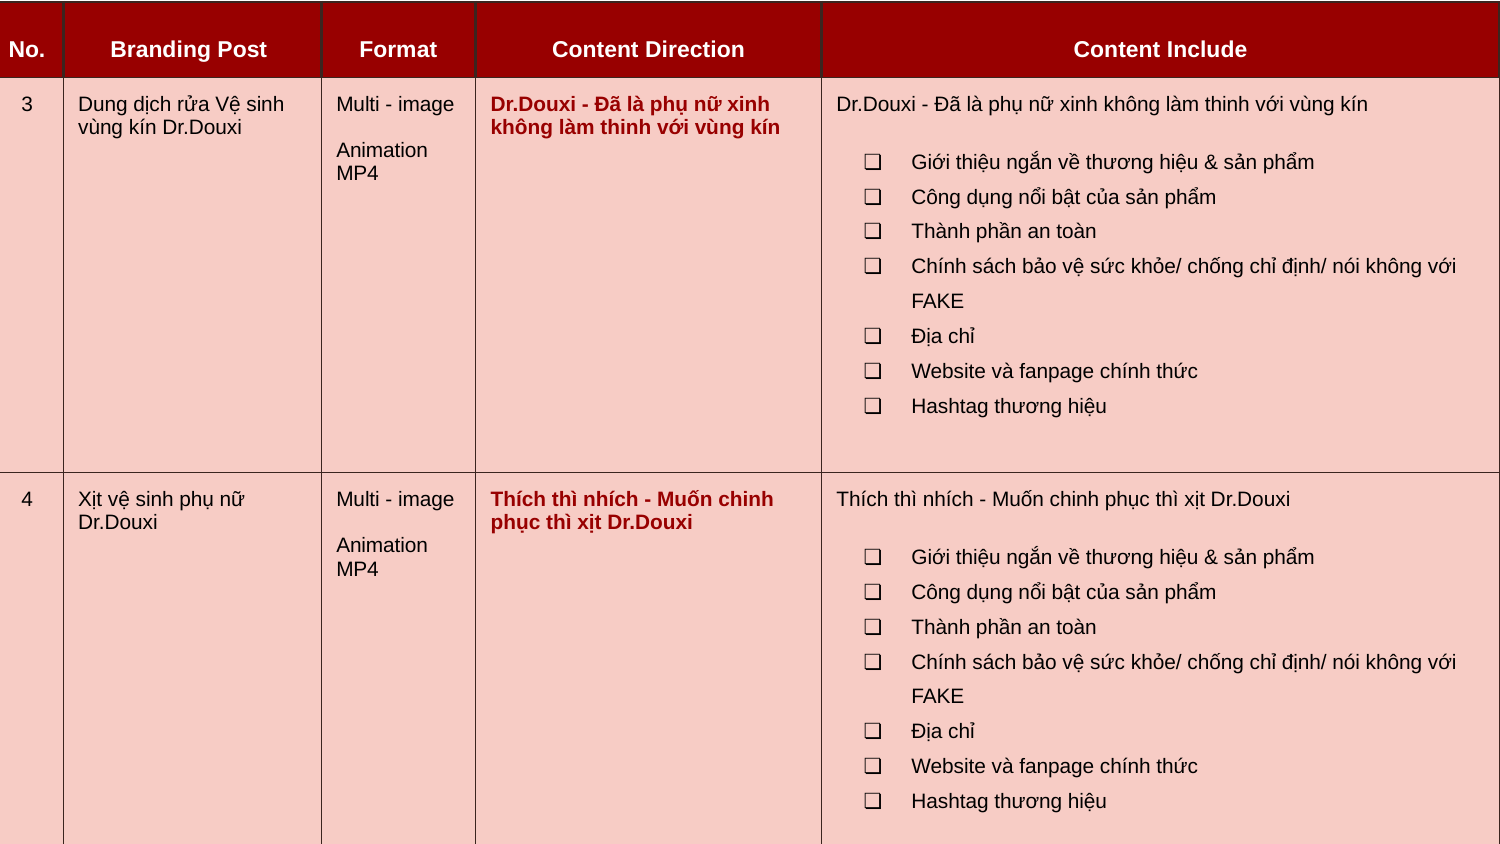

| No. | Branding Post | Format | Content Direction | Content Include |
| --- | --- | --- | --- | --- |
| 3 | Dung dịch rửa Vệ sinh vùng kín Dr.Douxi | Multi - image Animation MP4 | Dr.Douxi - Đã là phụ nữ xinh không làm thinh với vùng kín | Dr.Douxi - Đã là phụ nữ xinh không làm thinh với vùng kín Giới thiệu ngắn về thương hiệu & sản phẩm Công dụng nổi bật của sản phẩm Thành phần an toàn Chính sách bảo vệ sức khỏe/ chống chỉ định/ nói không với FAKE Địa chỉ Website và fanpage chính thức Hashtag thương hiệu |
| 4 | Xịt vệ sinh phụ nữ Dr.Douxi | Multi - image Animation MP4 | Thích thì nhích - Muốn chinh phục thì xịt Dr.Douxi | Thích thì nhích - Muốn chinh phục thì xịt Dr.Douxi Giới thiệu ngắn về thương hiệu & sản phẩm Công dụng nổi bật của sản phẩm Thành phần an toàn Chính sách bảo vệ sức khỏe/ chống chỉ định/ nói không với FAKE Địa chỉ Website và fanpage chính thức Hashtag thương hiệu |